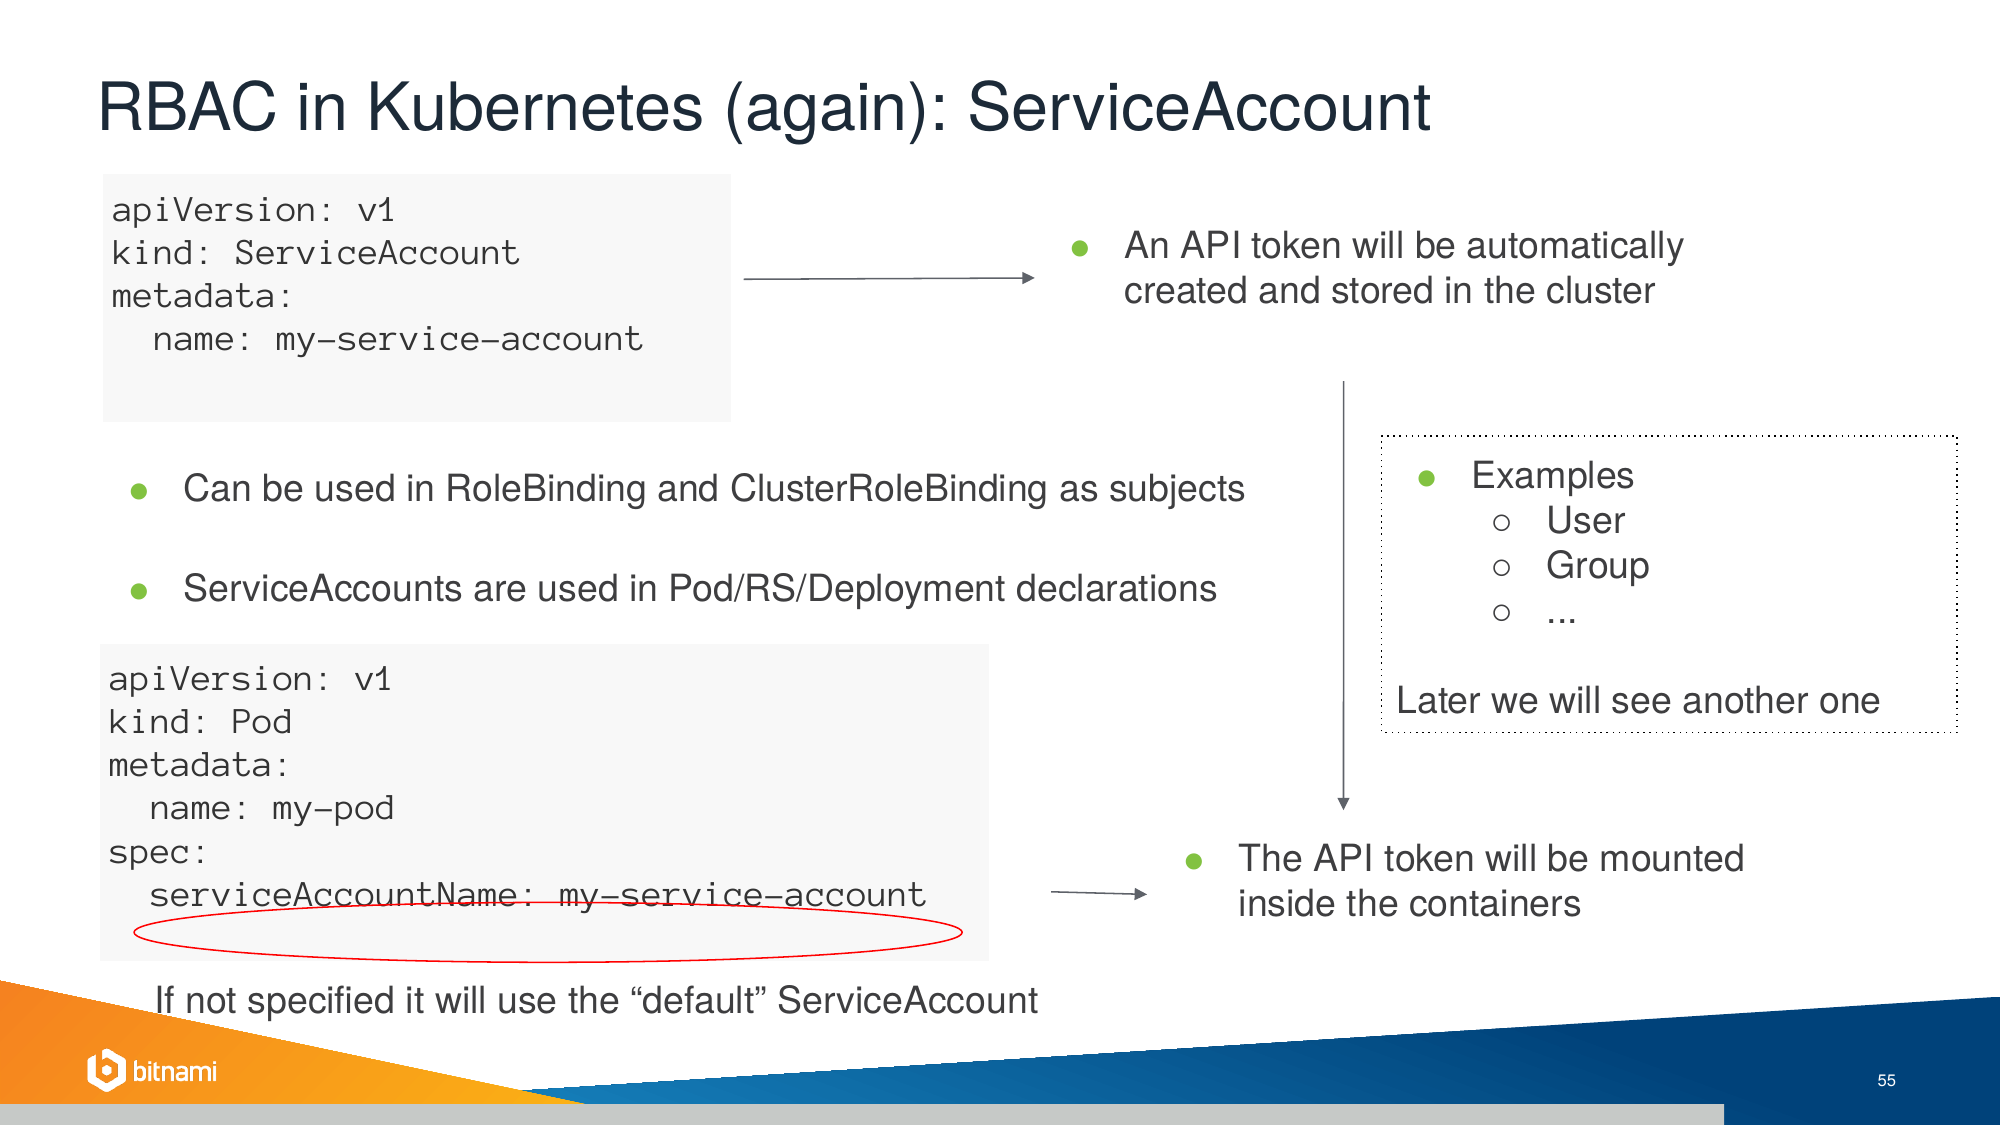

# RBAC in Kubernetes (again): ServiceAccount
| apiVersion: v1 kind: ServiceAccount metadata: name: my-service-account |
| --- |
An API token will be automatically created and stored in the cluster
Examples
User
Group
...

Later we will see another one
Can be used in RoleBinding and ClusterRoleBinding as subjects
ServiceAccounts are used in Pod/RS/Deployment declarations
| apiVersion: v1 kind: Pod metadata: name: my-pod spec: serviceAccountName: my-service-account |
| --- |
The API token will be mounted inside the containers

If not specified it will use the “default” ServiceAccount
55